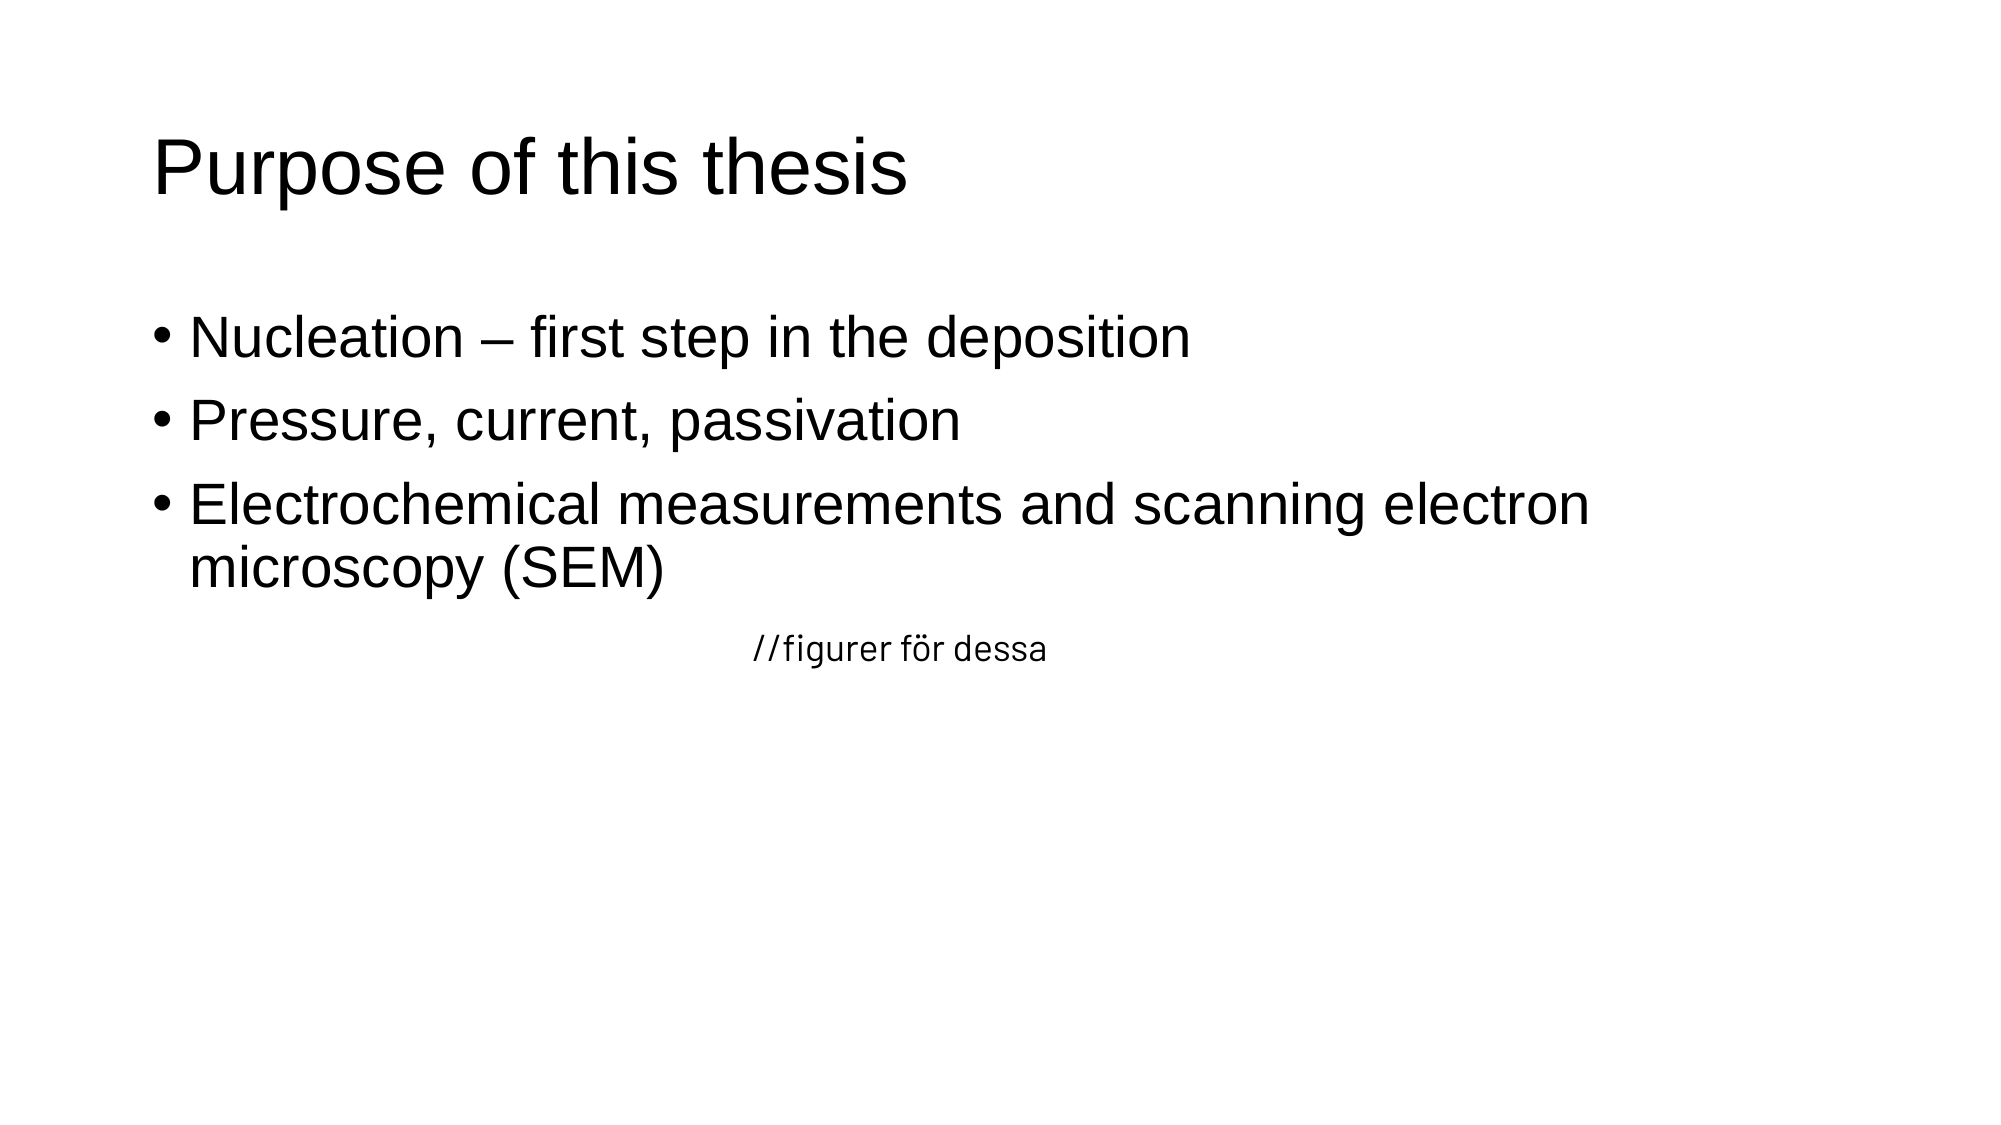

# Purpose of this thesis
Nucleation – first step in the deposition
Pressure, current, passivation
Electrochemical measurements and scanning electron microscopy (SEM)
//figurer för dessa